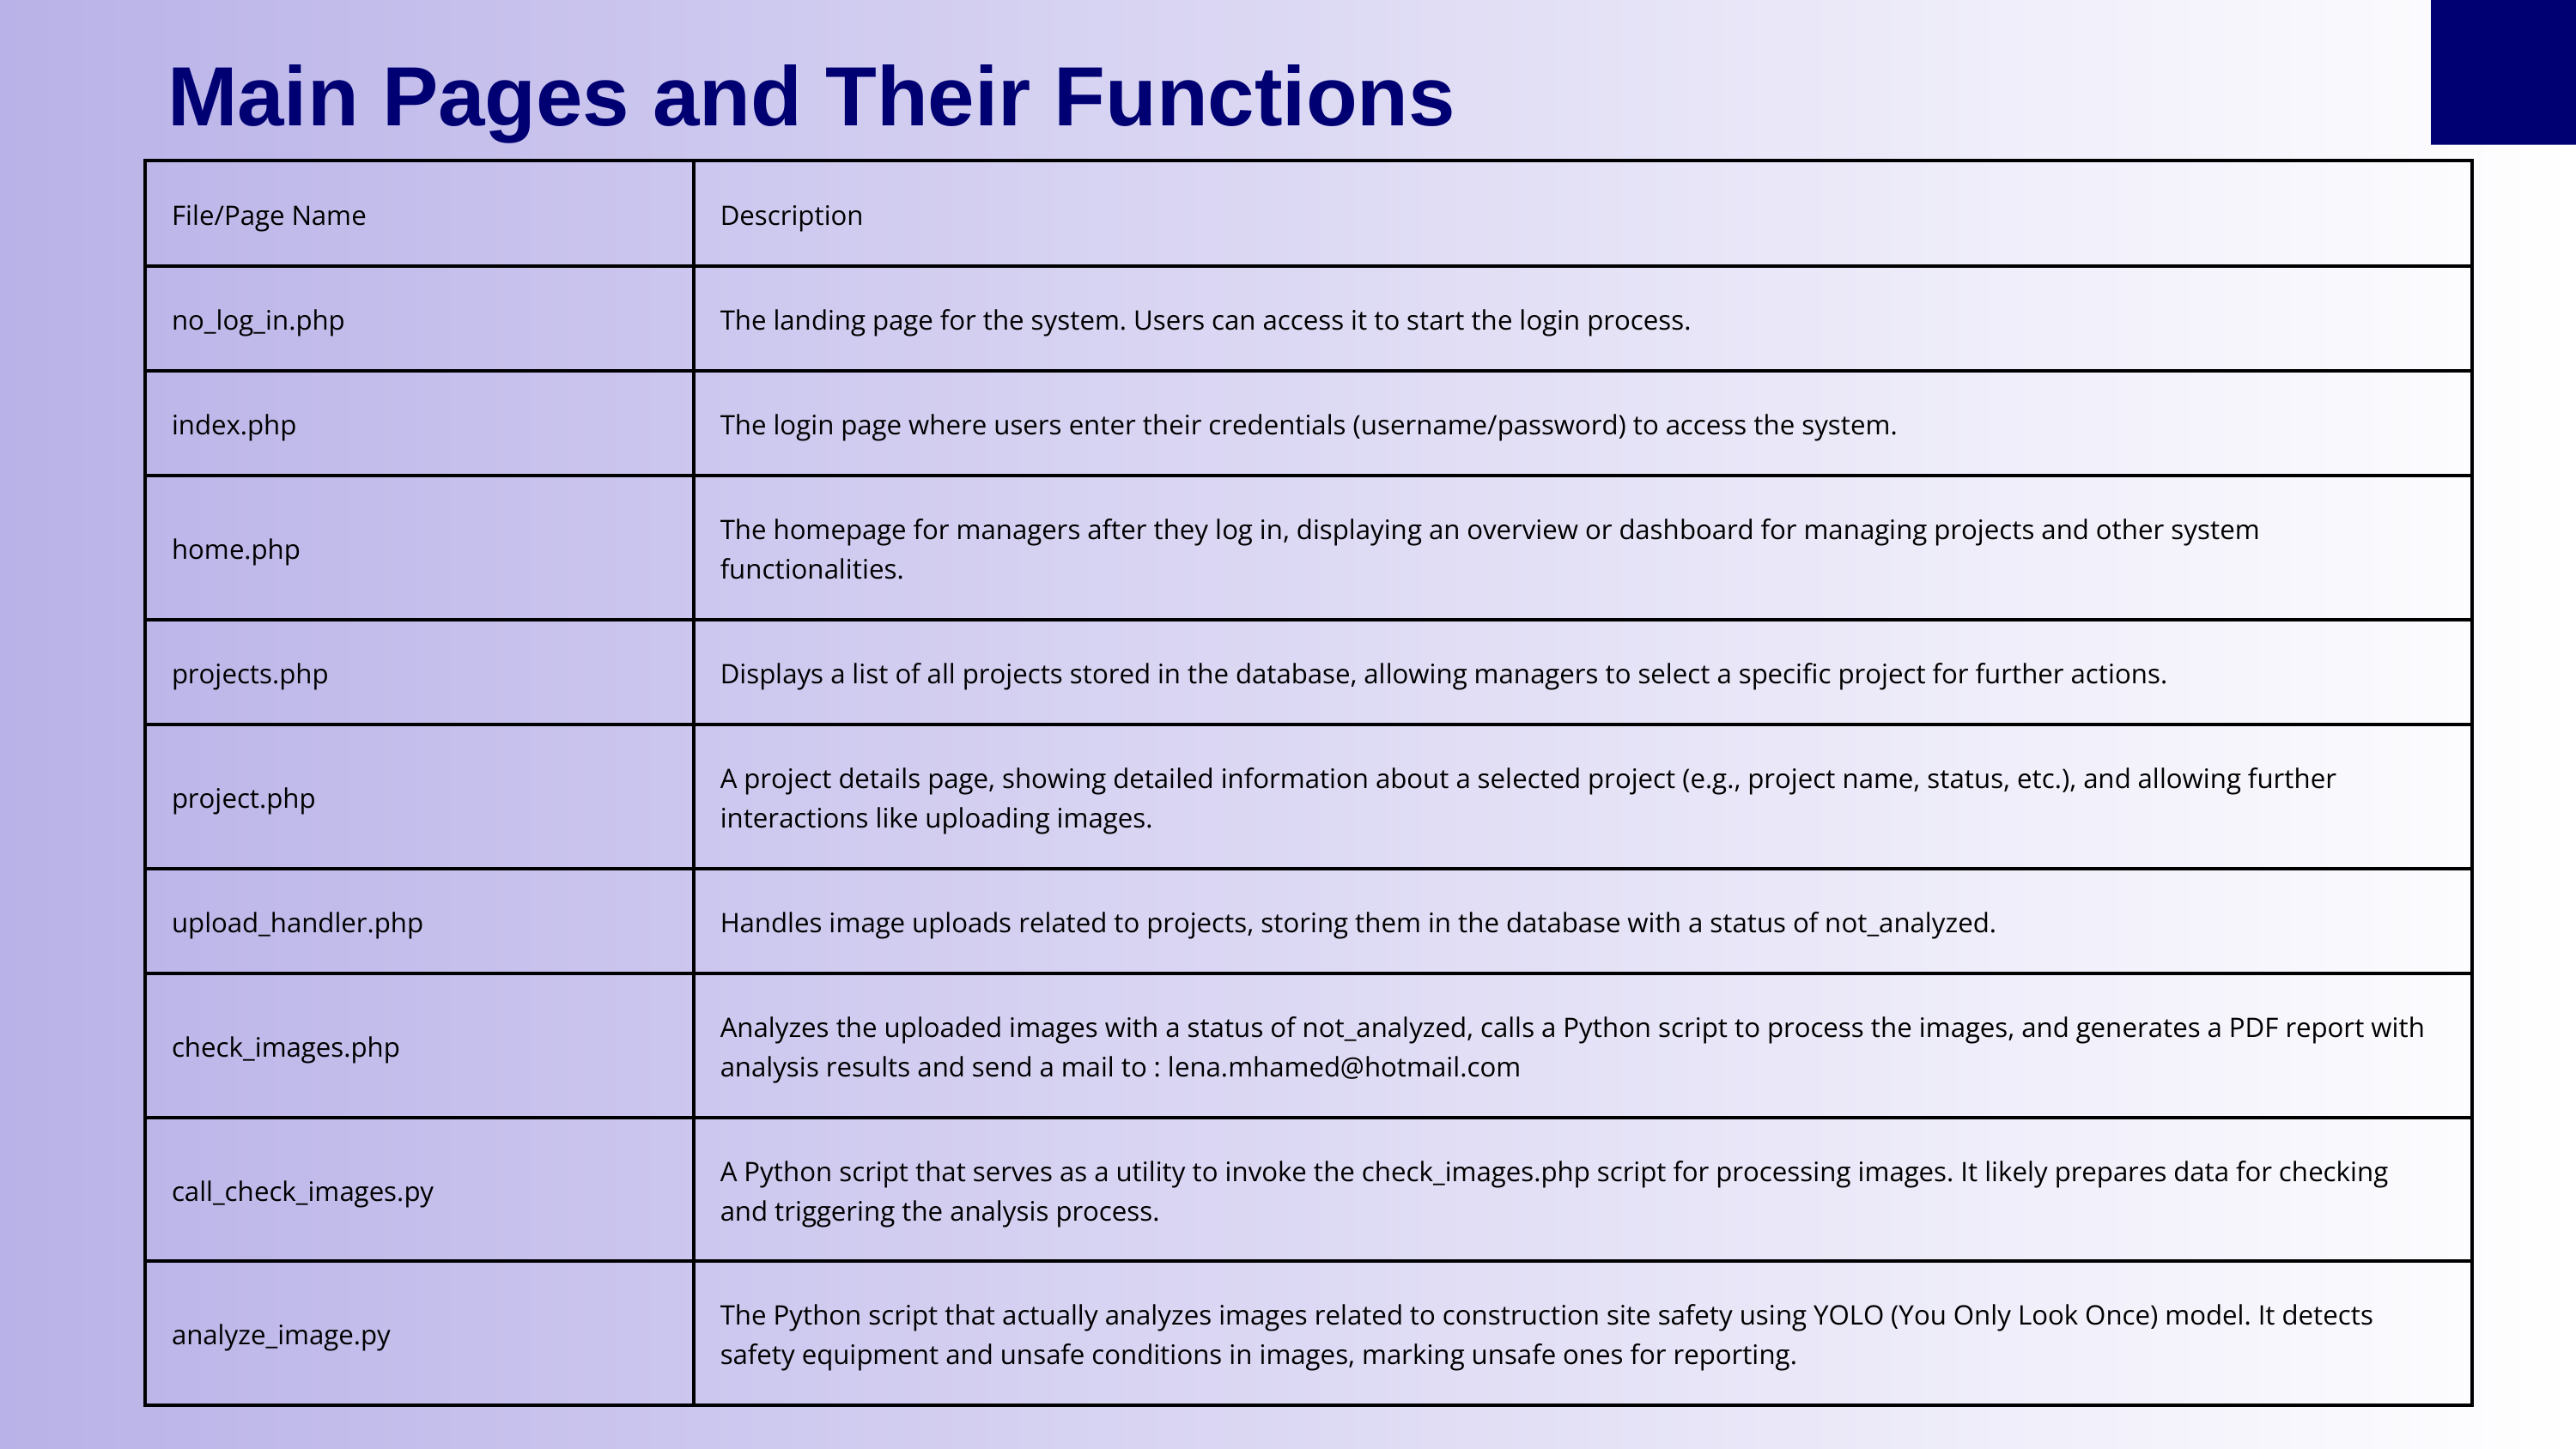

Main Pages and Their Functions
| File/Page Name | Description |
| --- | --- |
| no\_log\_in.php | The landing page for the system. Users can access it to start the login process. |
| index.php | The login page where users enter their credentials (username/password) to access the system. |
| home.php | The homepage for managers after they log in, displaying an overview or dashboard for managing projects and other system functionalities. |
| projects.php | Displays a list of all projects stored in the database, allowing managers to select a specific project for further actions. |
| project.php | A project details page, showing detailed information about a selected project (e.g., project name, status, etc.), and allowing further interactions like uploading images. |
| upload\_handler.php | Handles image uploads related to projects, storing them in the database with a status of not\_analyzed. |
| check\_images.php | Analyzes the uploaded images with a status of not\_analyzed, calls a Python script to process the images, and generates a PDF report with analysis results and send a mail to : lena.mhamed@hotmail.com |
| call\_check\_images.py | A Python script that serves as a utility to invoke the check\_images.php script for processing images. It likely prepares data for checking and triggering the analysis process. |
| analyze\_image.py | The Python script that actually analyzes images related to construction site safety using YOLO (You Only Look Once) model. It detects safety equipment and unsafe conditions in images, marking unsafe ones for reporting. |